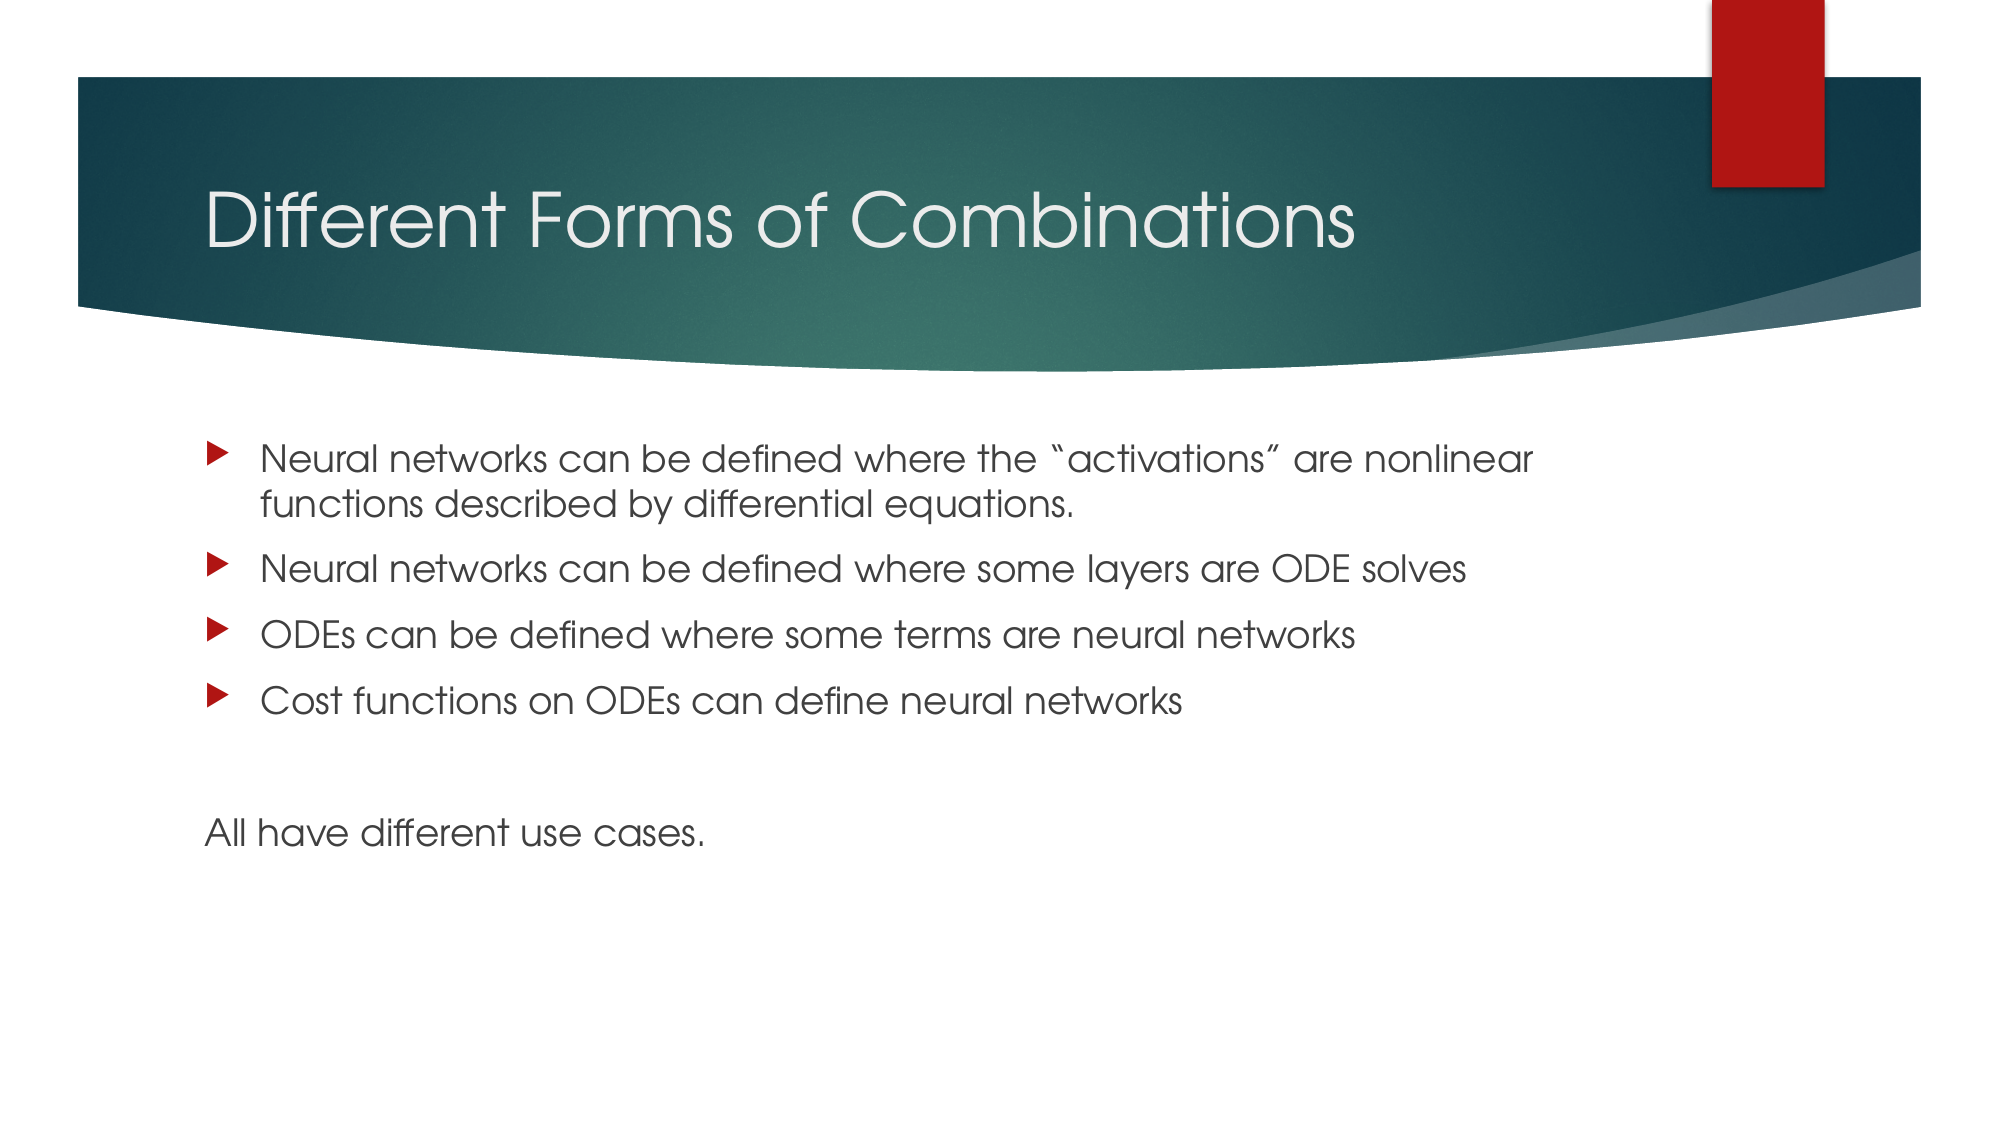

# Different Forms of Combinations
Neural networks can be defined where the “activations” are nonlinear functions described by differential equations.
Neural networks can be defined where some layers are ODE solves
ODEs can be defined where some terms are neural networks
Cost functions on ODEs can define neural networks

All have different use cases.